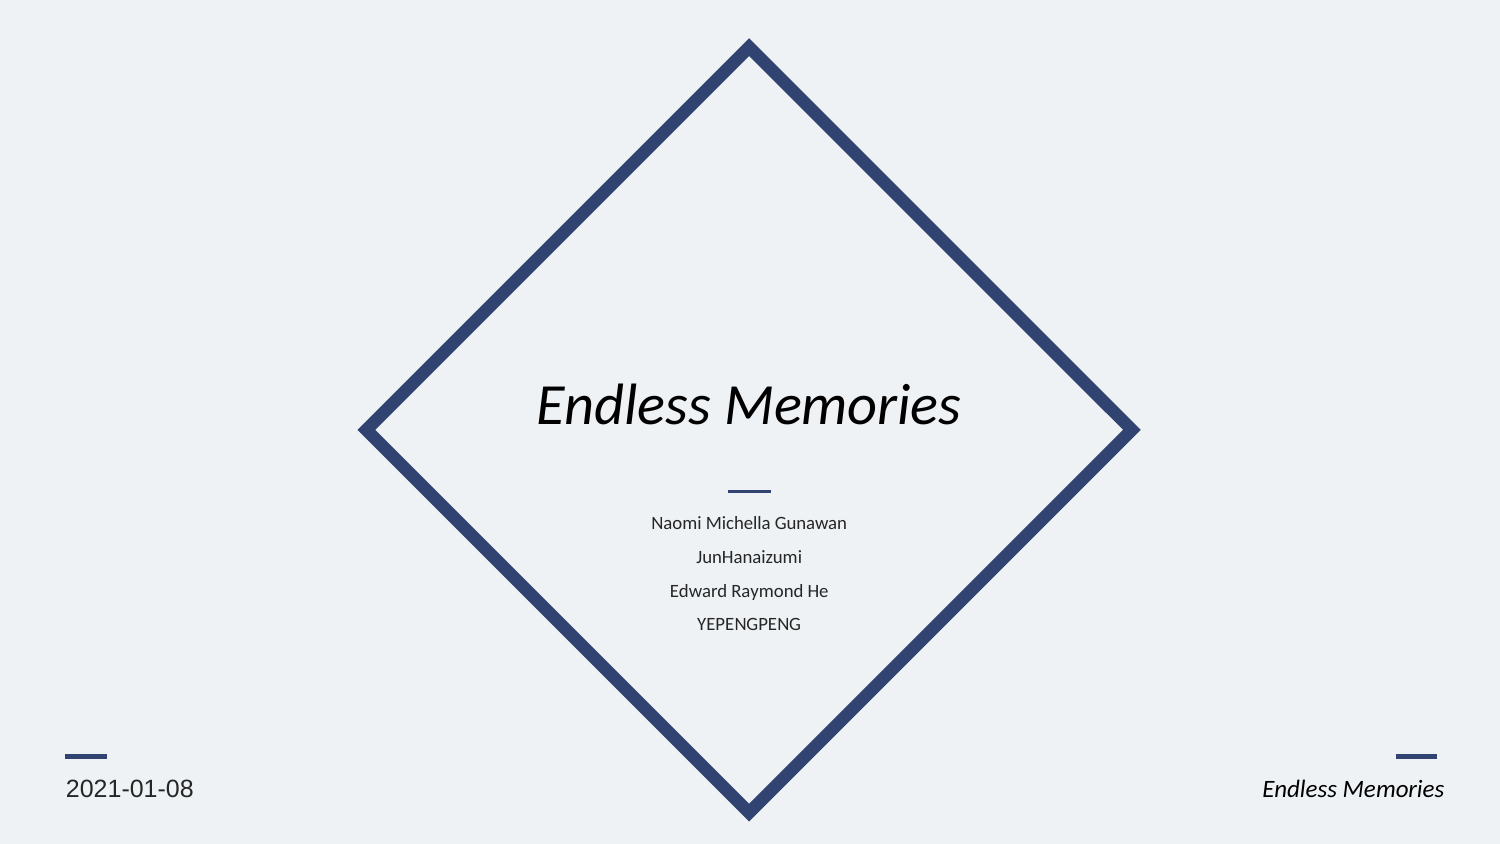

Endless Memories
Naomi Michella Gunawan
JunHanaizumi
Edward Raymond He
YEPENGPENG
2021-01-08
Endless Memories